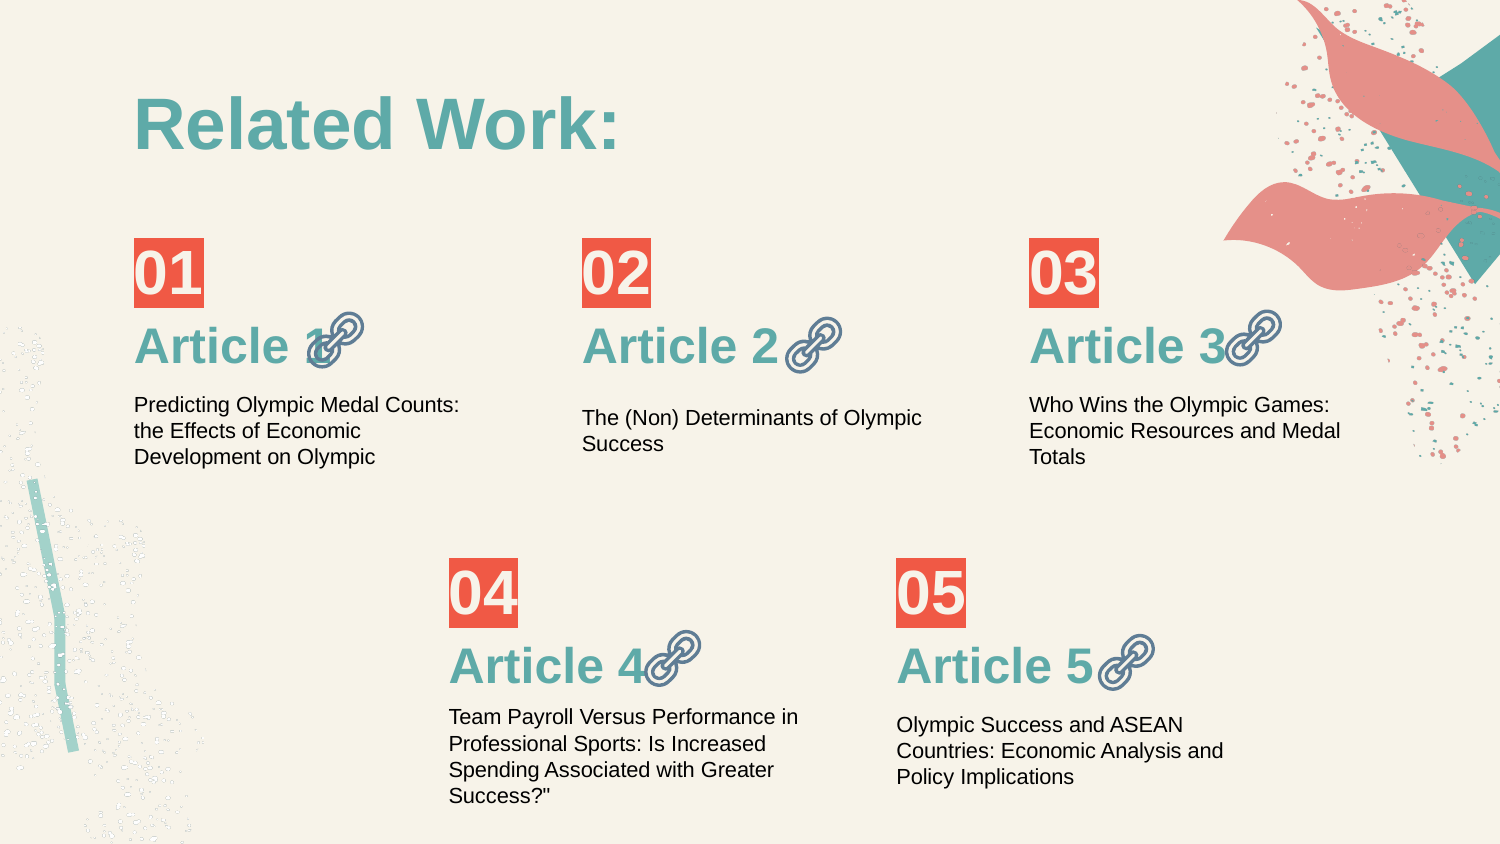

Related Work:
01
02
03
# Article 1
Article 2
Article 3

Predicting Olympic Medal Counts: the Effects of Economic Development on Olympic
The (Non) Determinants of Olympic Success
Who Wins the Olympic Games: Economic Resources and Medal Totals
04
05
Article 4
Article 5

Olympic Success and ASEAN Countries: Economic Analysis and Policy Implications
Team Payroll Versus Performance in Professional Sports: Is Increased Spending Associated with Greater Success?"